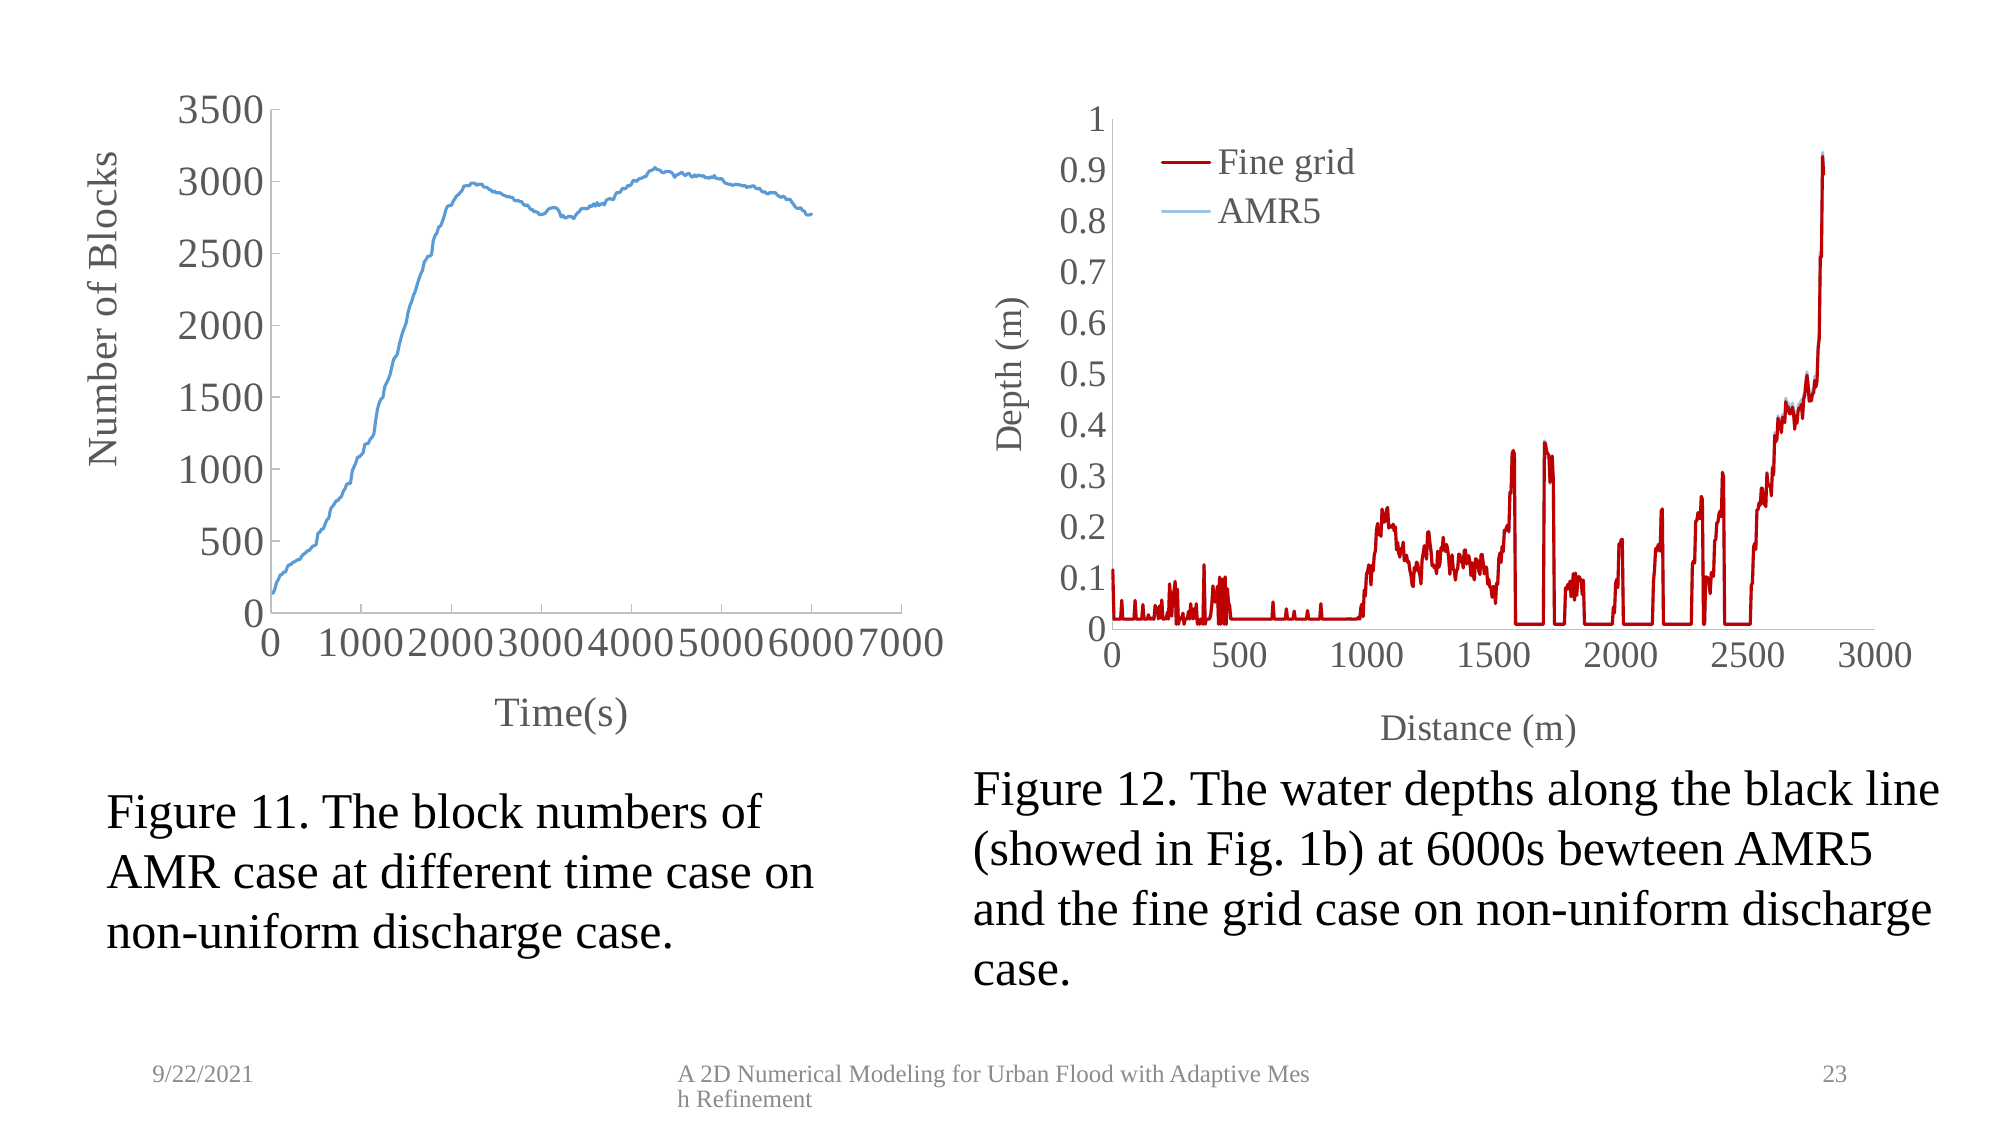

### Chart

| Category |  |
|---|---|

### Chart

| Category |  |  |
|---|---|---|
Figure 12. The water depths along the black line (showed in Fig. 1b) at 6000s bewteen AMR5  and the fine grid case on non-uniform discharge case.
Figure 11. The block numbers of AMR case at different time case on non-uniform discharge case.
9/22/2021
A 2D Numerical Modeling for Urban Flood with Adaptive Mesh Refinement
23